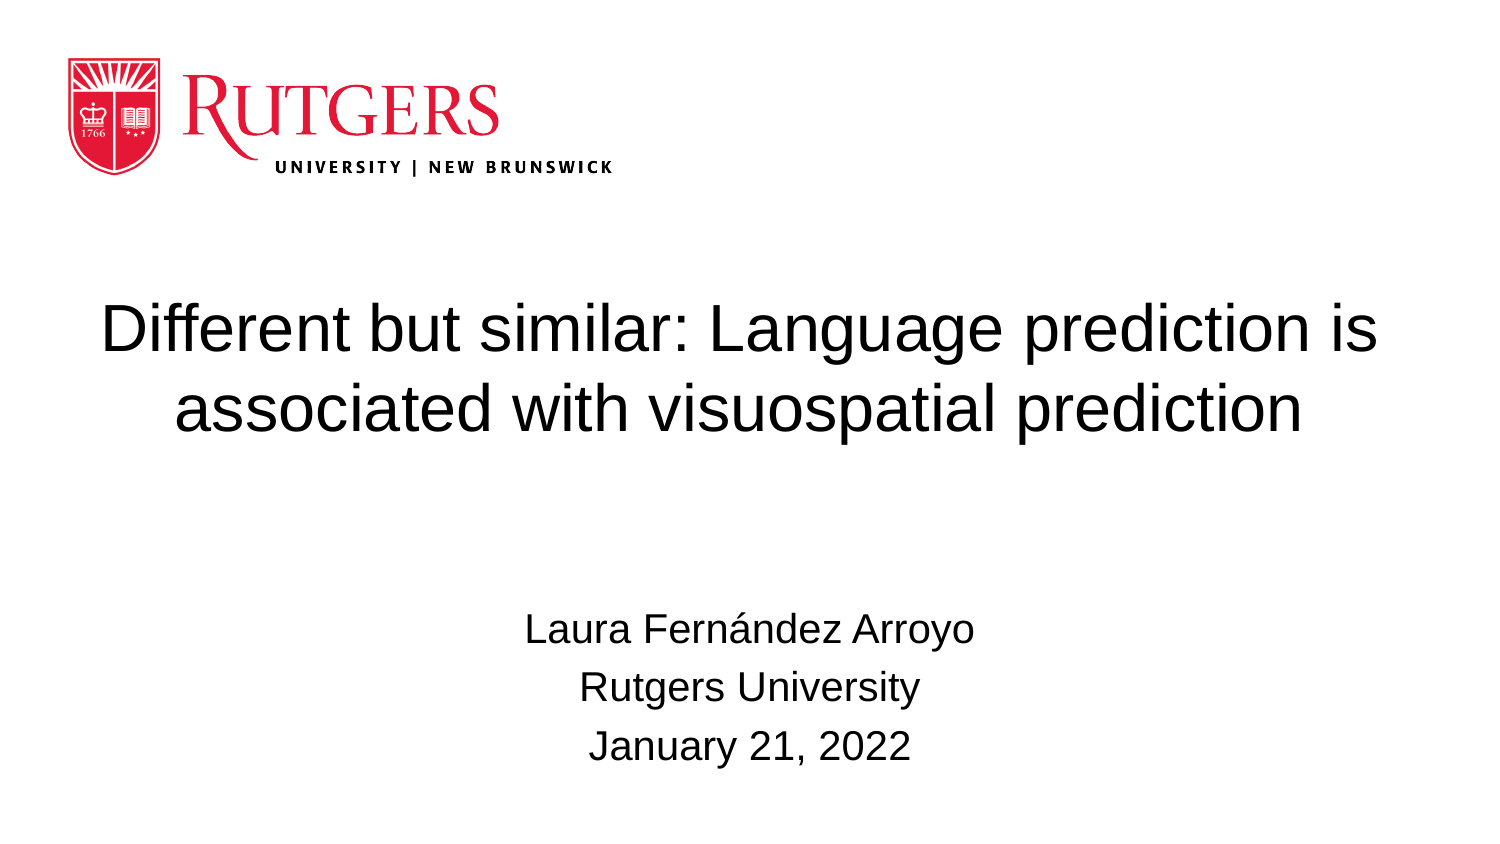

# Different but similar: Language prediction is associated with visuospatial prediction
Laura Fernández Arroyo
Rutgers University
January 21, 2022
1